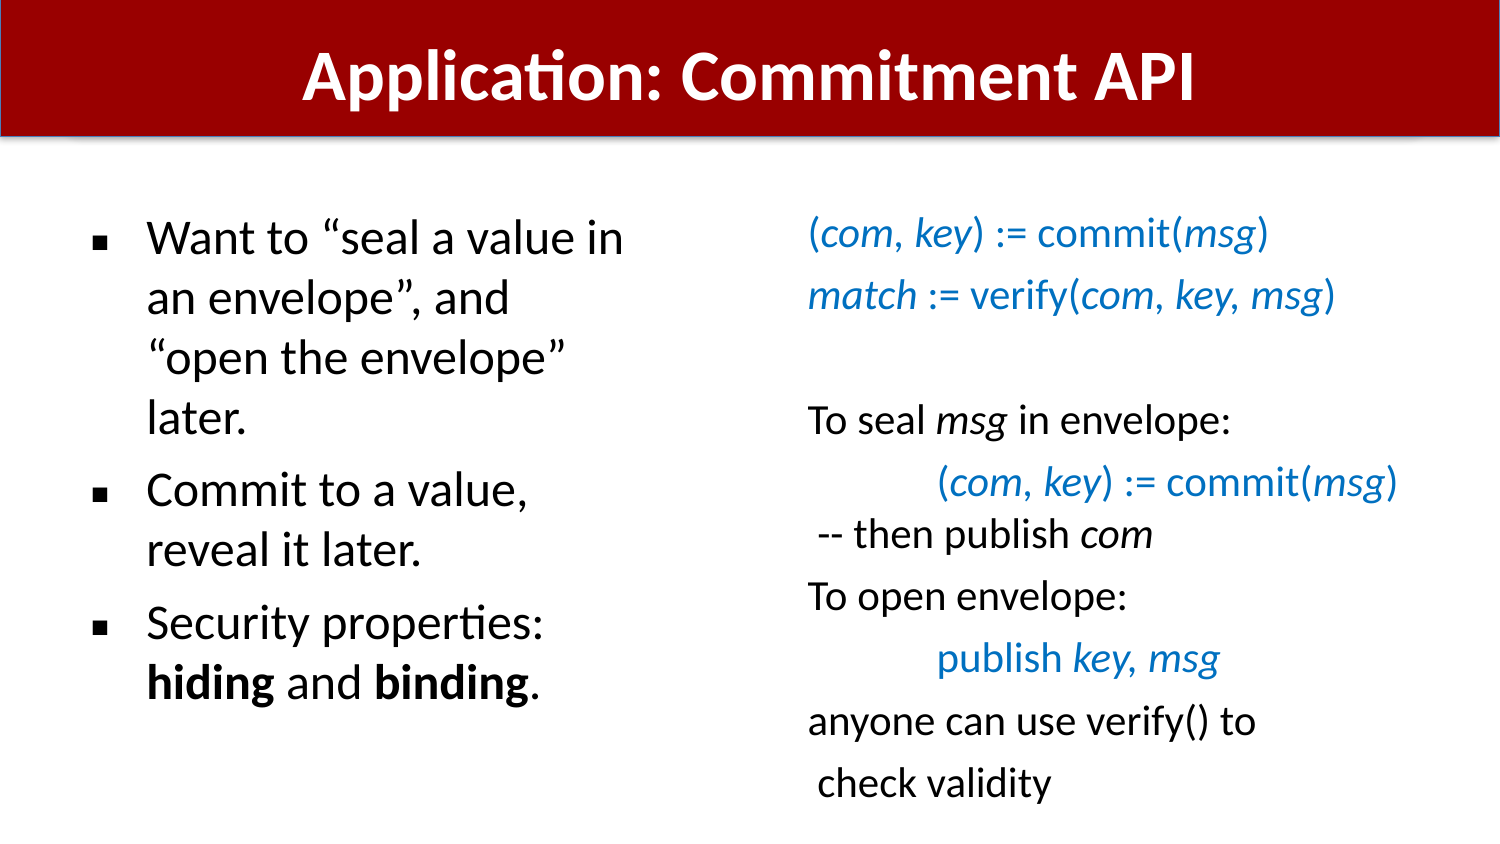

# Application: Commitment API
Want to “seal a value in an envelope”, and “open the envelope” later.
Commit to a value, reveal it later.
Security properties: hiding and binding.

(com, key) := commit(msg)
match := verify(com, key, msg)

To seal msg in envelope:
	(com, key) := commit(msg)
 -- then publish com
To open envelope:
	publish key, msg
anyone can use verify() to
 check validity